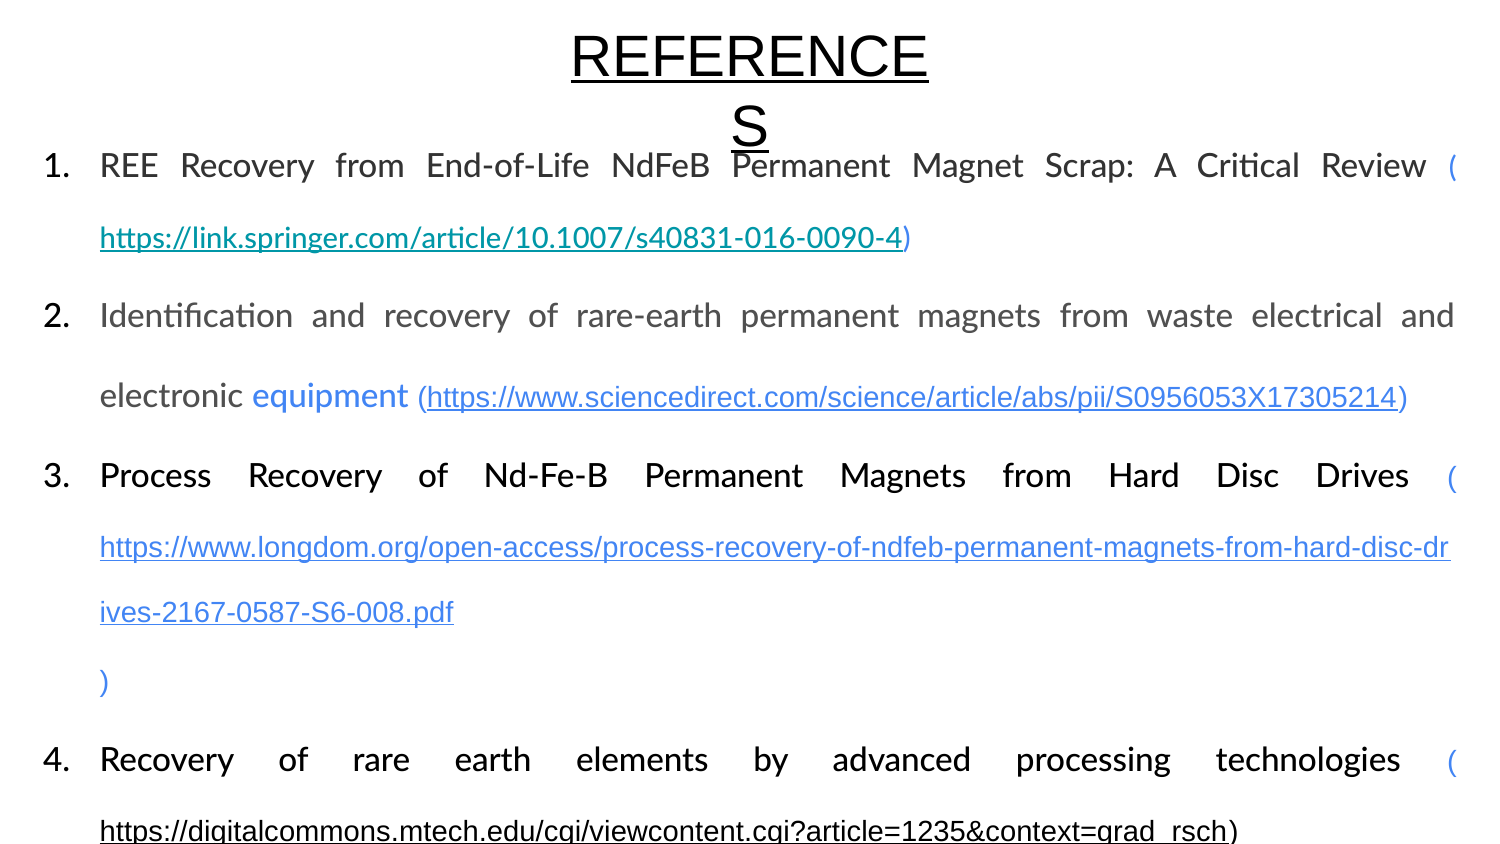

REFERENCES
REE Recovery from End-of-Life NdFeB Permanent Magnet Scrap: A Critical Review (https://link.springer.com/article/10.1007/s40831-016-0090-4)
Identification and recovery of rare-earth permanent magnets from waste electrical and electronic equipment (https://www.sciencedirect.com/science/article/abs/pii/S0956053X17305214)
Process Recovery of Nd-Fe-B Permanent Magnets from Hard Disc Drives (https://www.longdom.org/open-access/process-recovery-of-ndfeb-permanent-magnets-from-hard-disc-drives-2167-0587-S6-008.pdf)
Recovery of rare earth elements by advanced processing technologies (https://digitalcommons.mtech.edu/cgi/viewcontent.cgi?article=1235&context=grad_rsch)